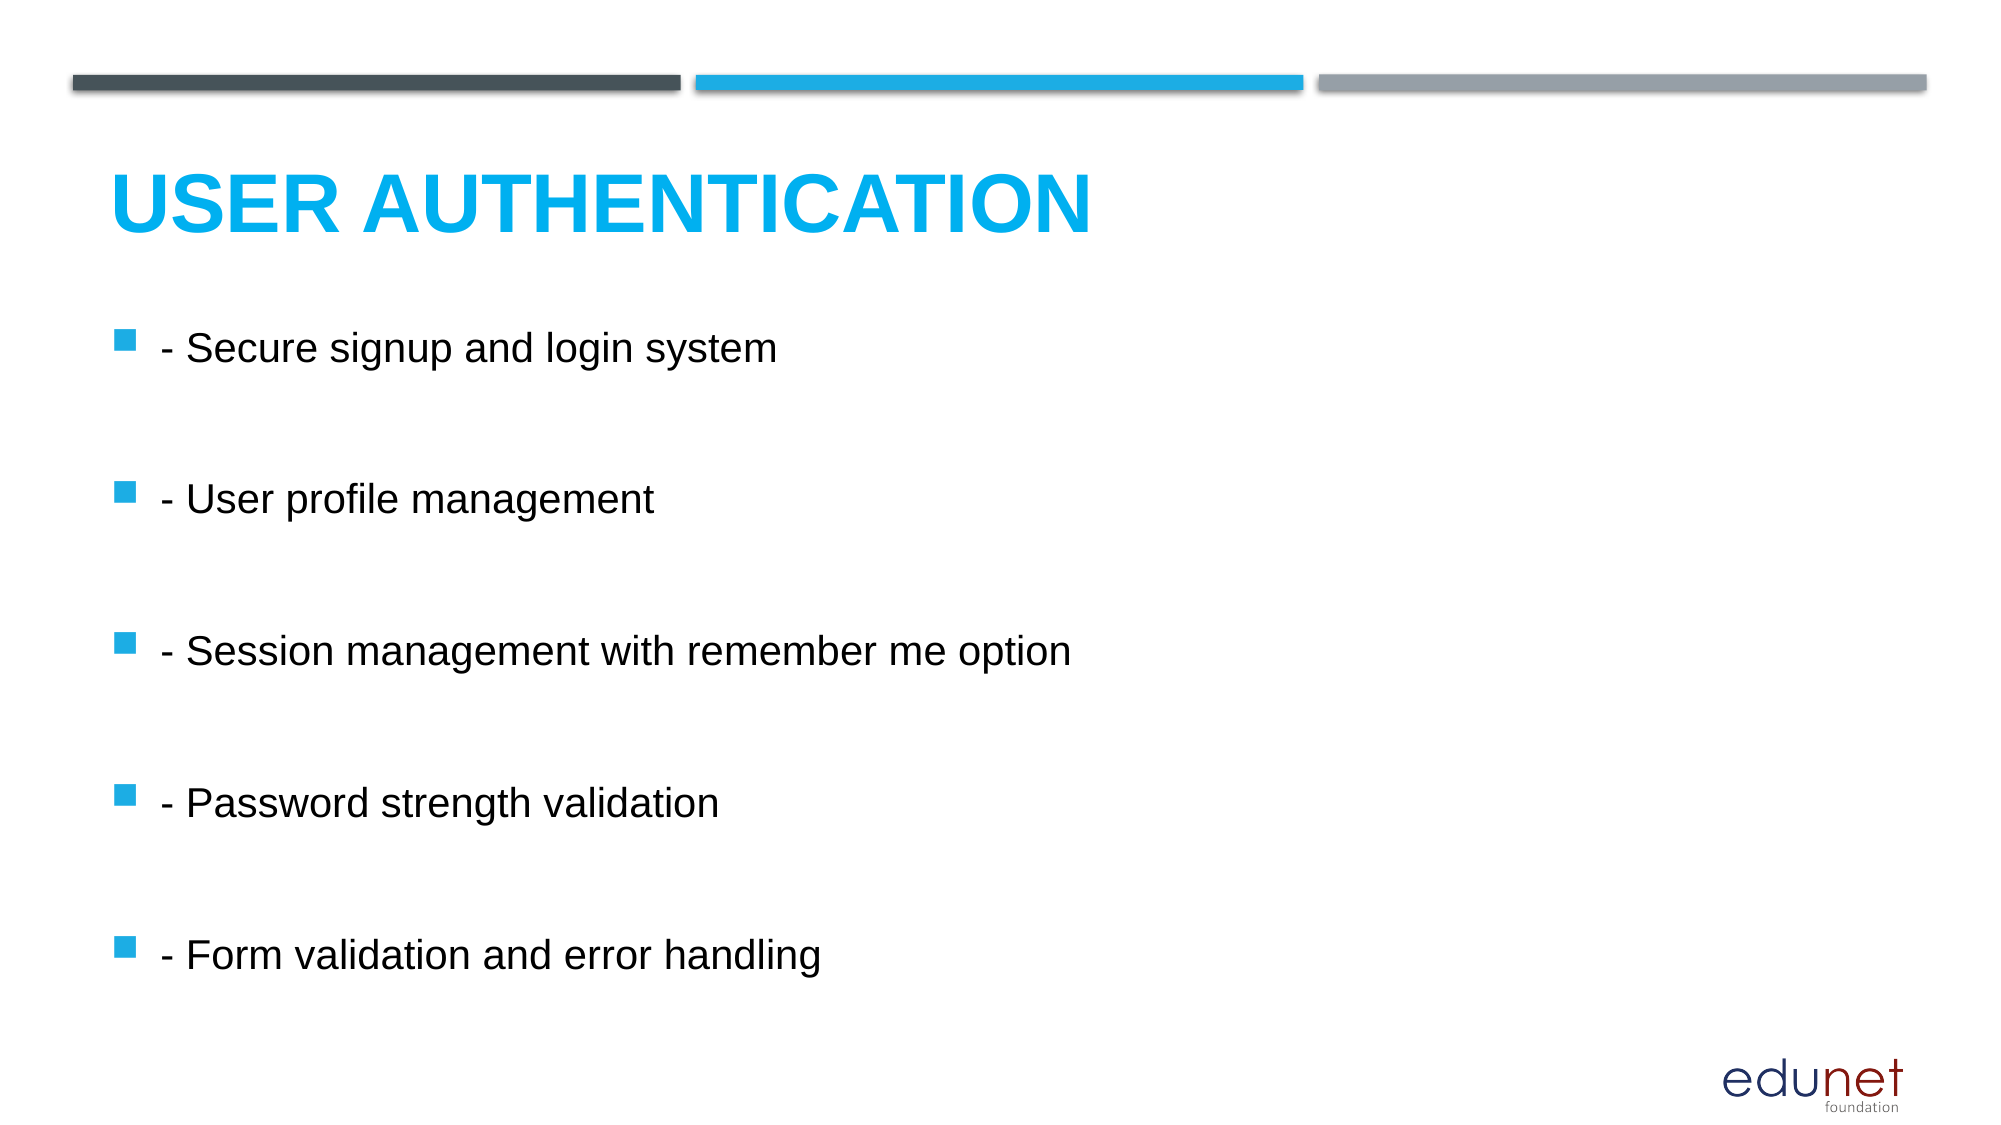

# USER AUTHENTICATION
- Secure signup and login system

- User profile management

- Session management with remember me option

- Password strength validation

- Form validation and error handling